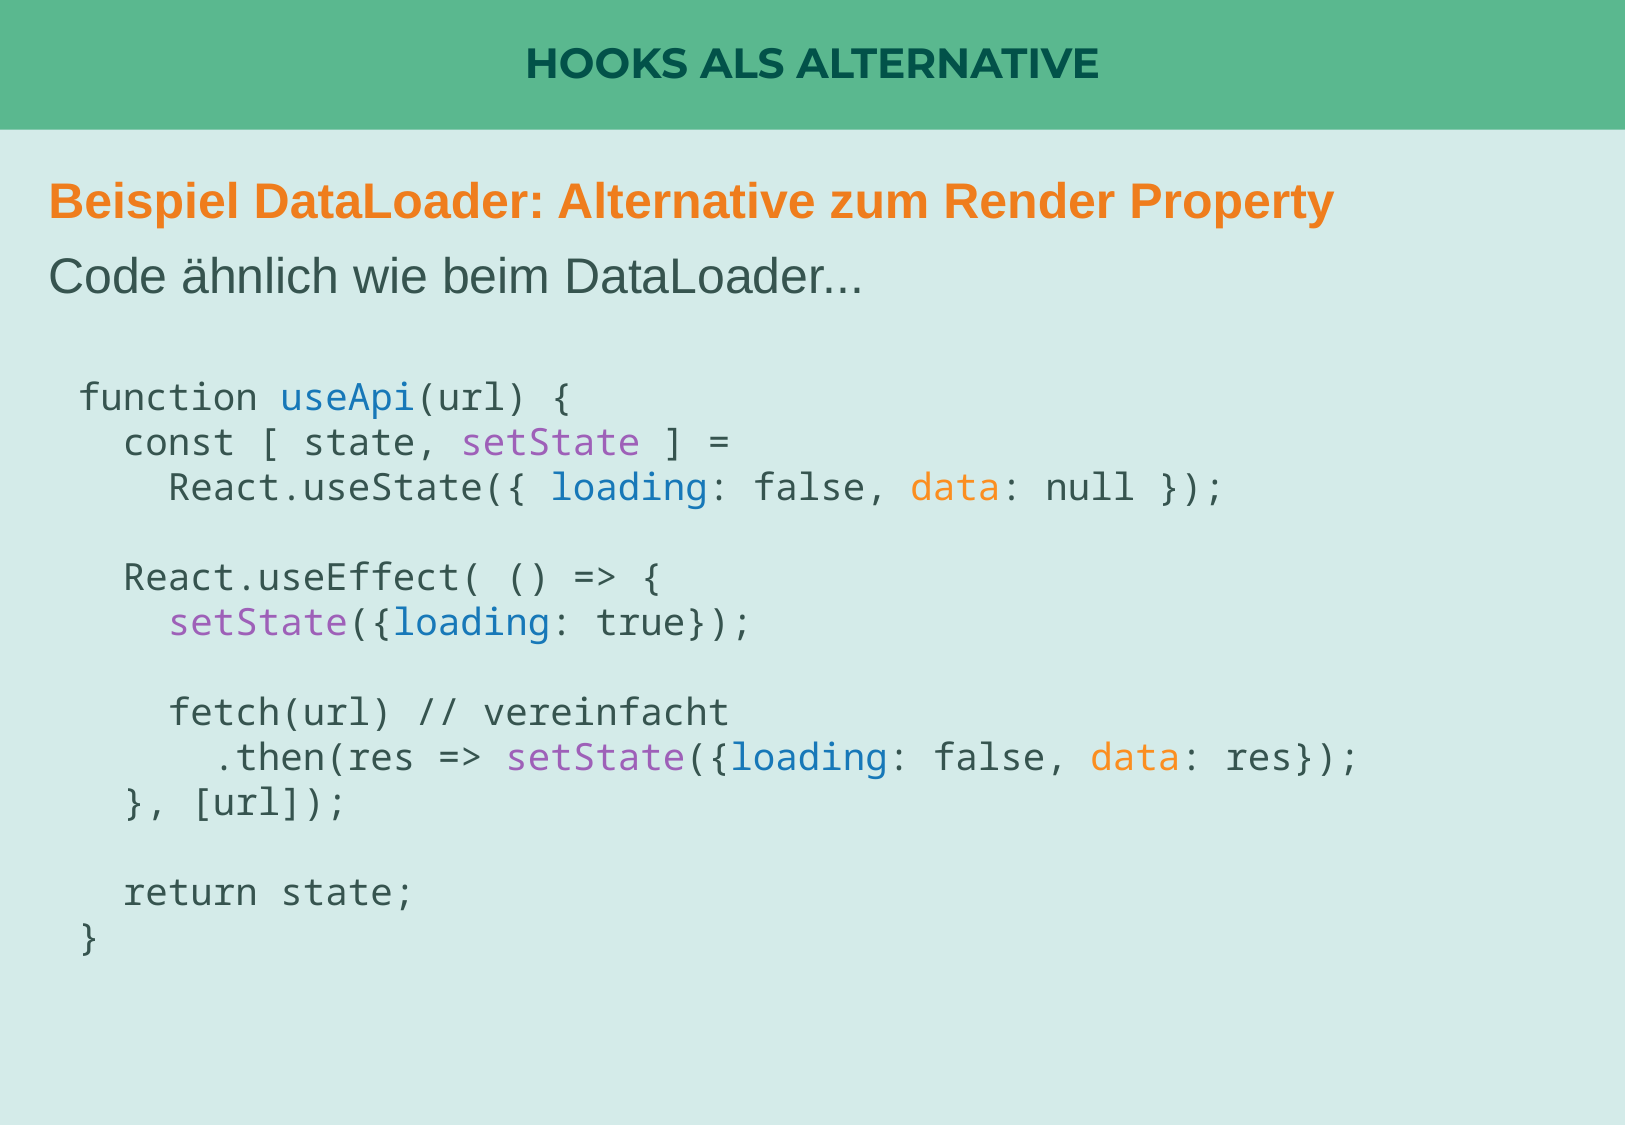

# Hooks als Alternative
Beispiel DataLoader: Alternative zum Render Property
Code ähnlich wie beim DataLoader...
function useApi(url) {
  const [ state, setState ] =
    React.useState({ loading: false, data: null });

  React.useEffect( () => {
    setState({loading: true});

    fetch(url) // vereinfacht
      .then(res => setState({loading: false, data: res});
  }, [url]);

  return state;
}